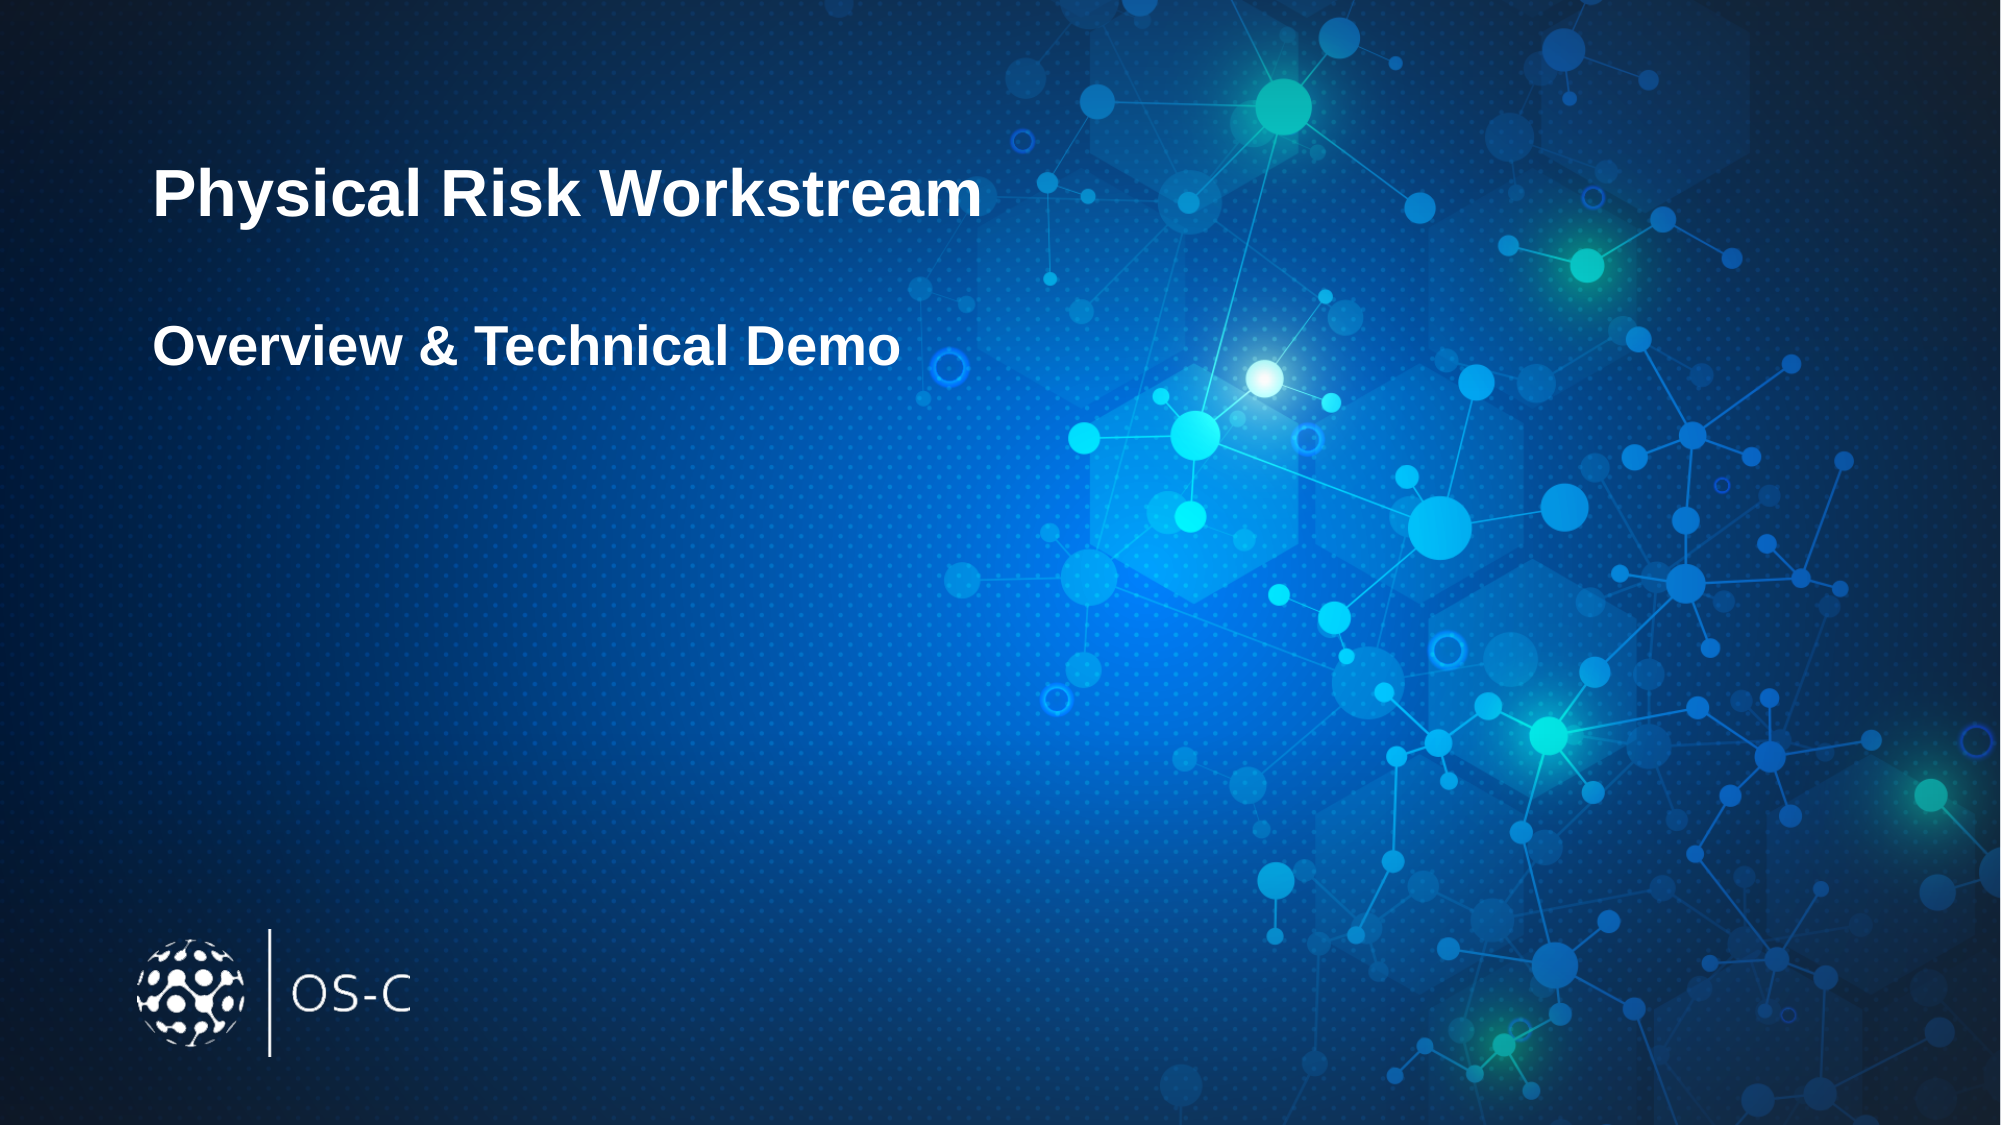

# Physical Risk Workstream

Overview & Technical Demo